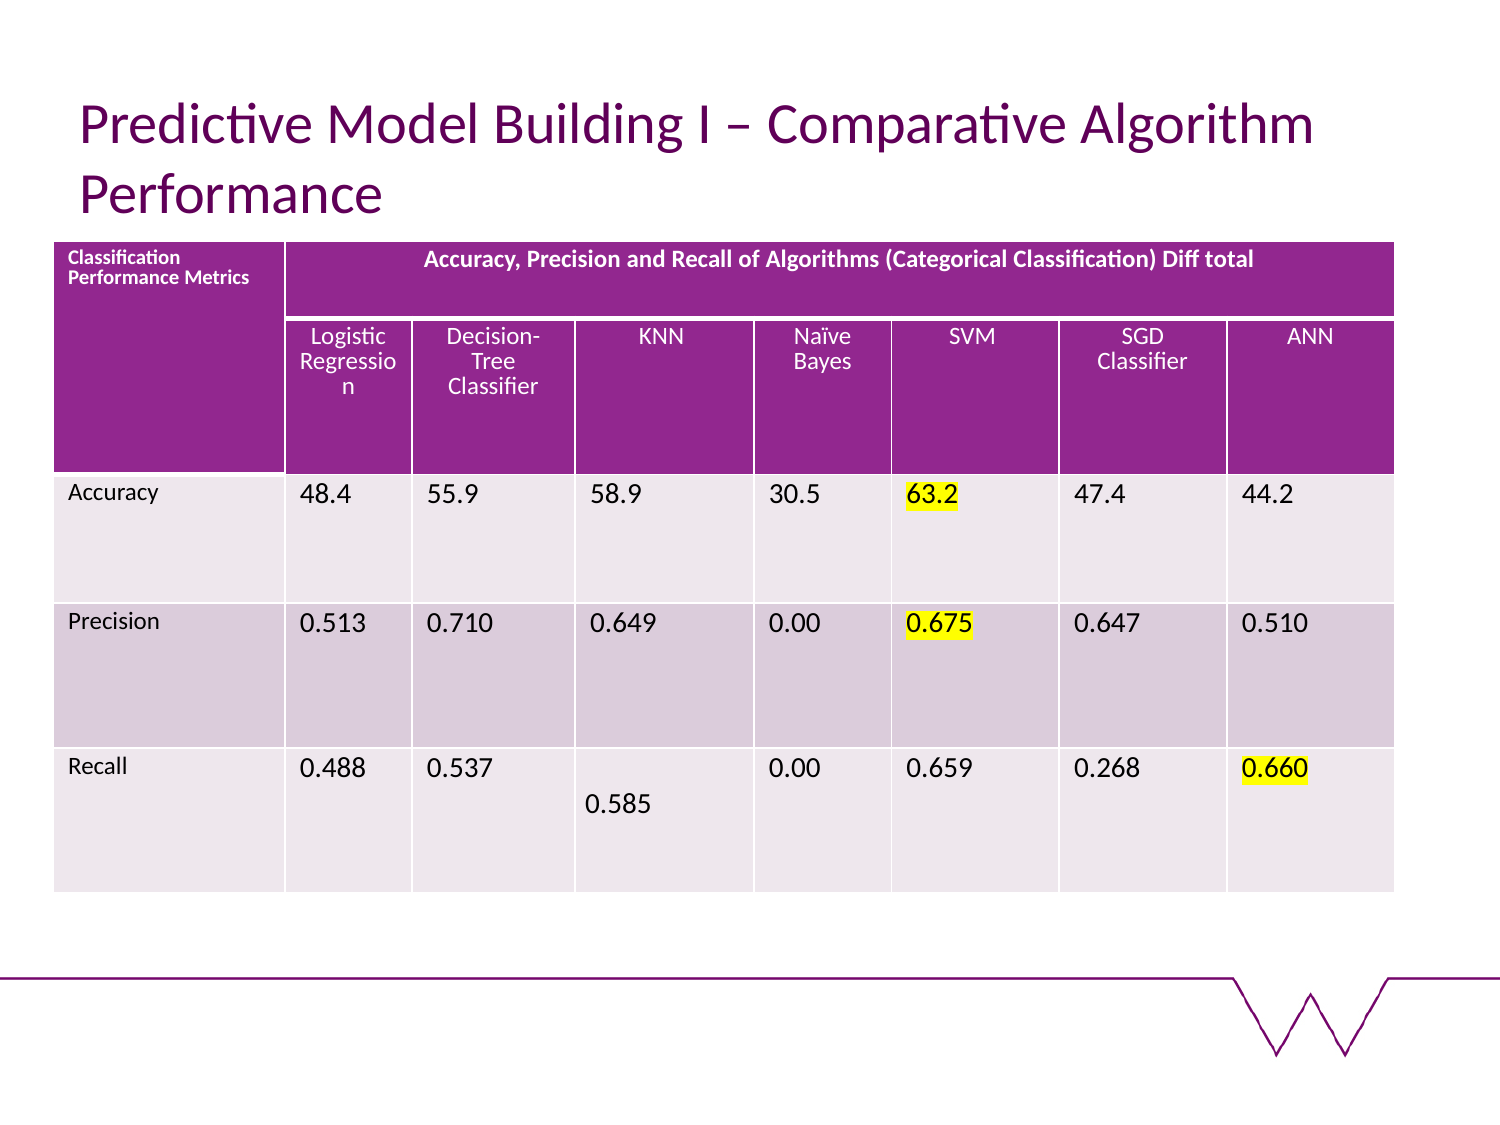

Predictive Model Building I – Comparative Algorithm Performance
| Classification Performance Metrics | Accuracy, Precision and Recall of Algorithms (Categorical Classification) Diff total |  |  |  |  |  |  |
| --- | --- | --- | --- | --- | --- | --- | --- |
|  | Logistic Regression | Decision-Tree Classifier | KNN | Naïve Bayes | SVM | SGD Classifier | ANN |
| Accuracy | 48.4 | 55.9 | 58.9 | 30.5 | 63.2 | 47.4 | 44.2 |
| Precision | 0.513 | 0.710 | 0.649 | 0.00 | 0.675 | 0.647 | 0.510 |
| Recall | 0.488 | 0.537 | 0.585 | 0.00 | 0.659 | 0.268 | 0.660 |